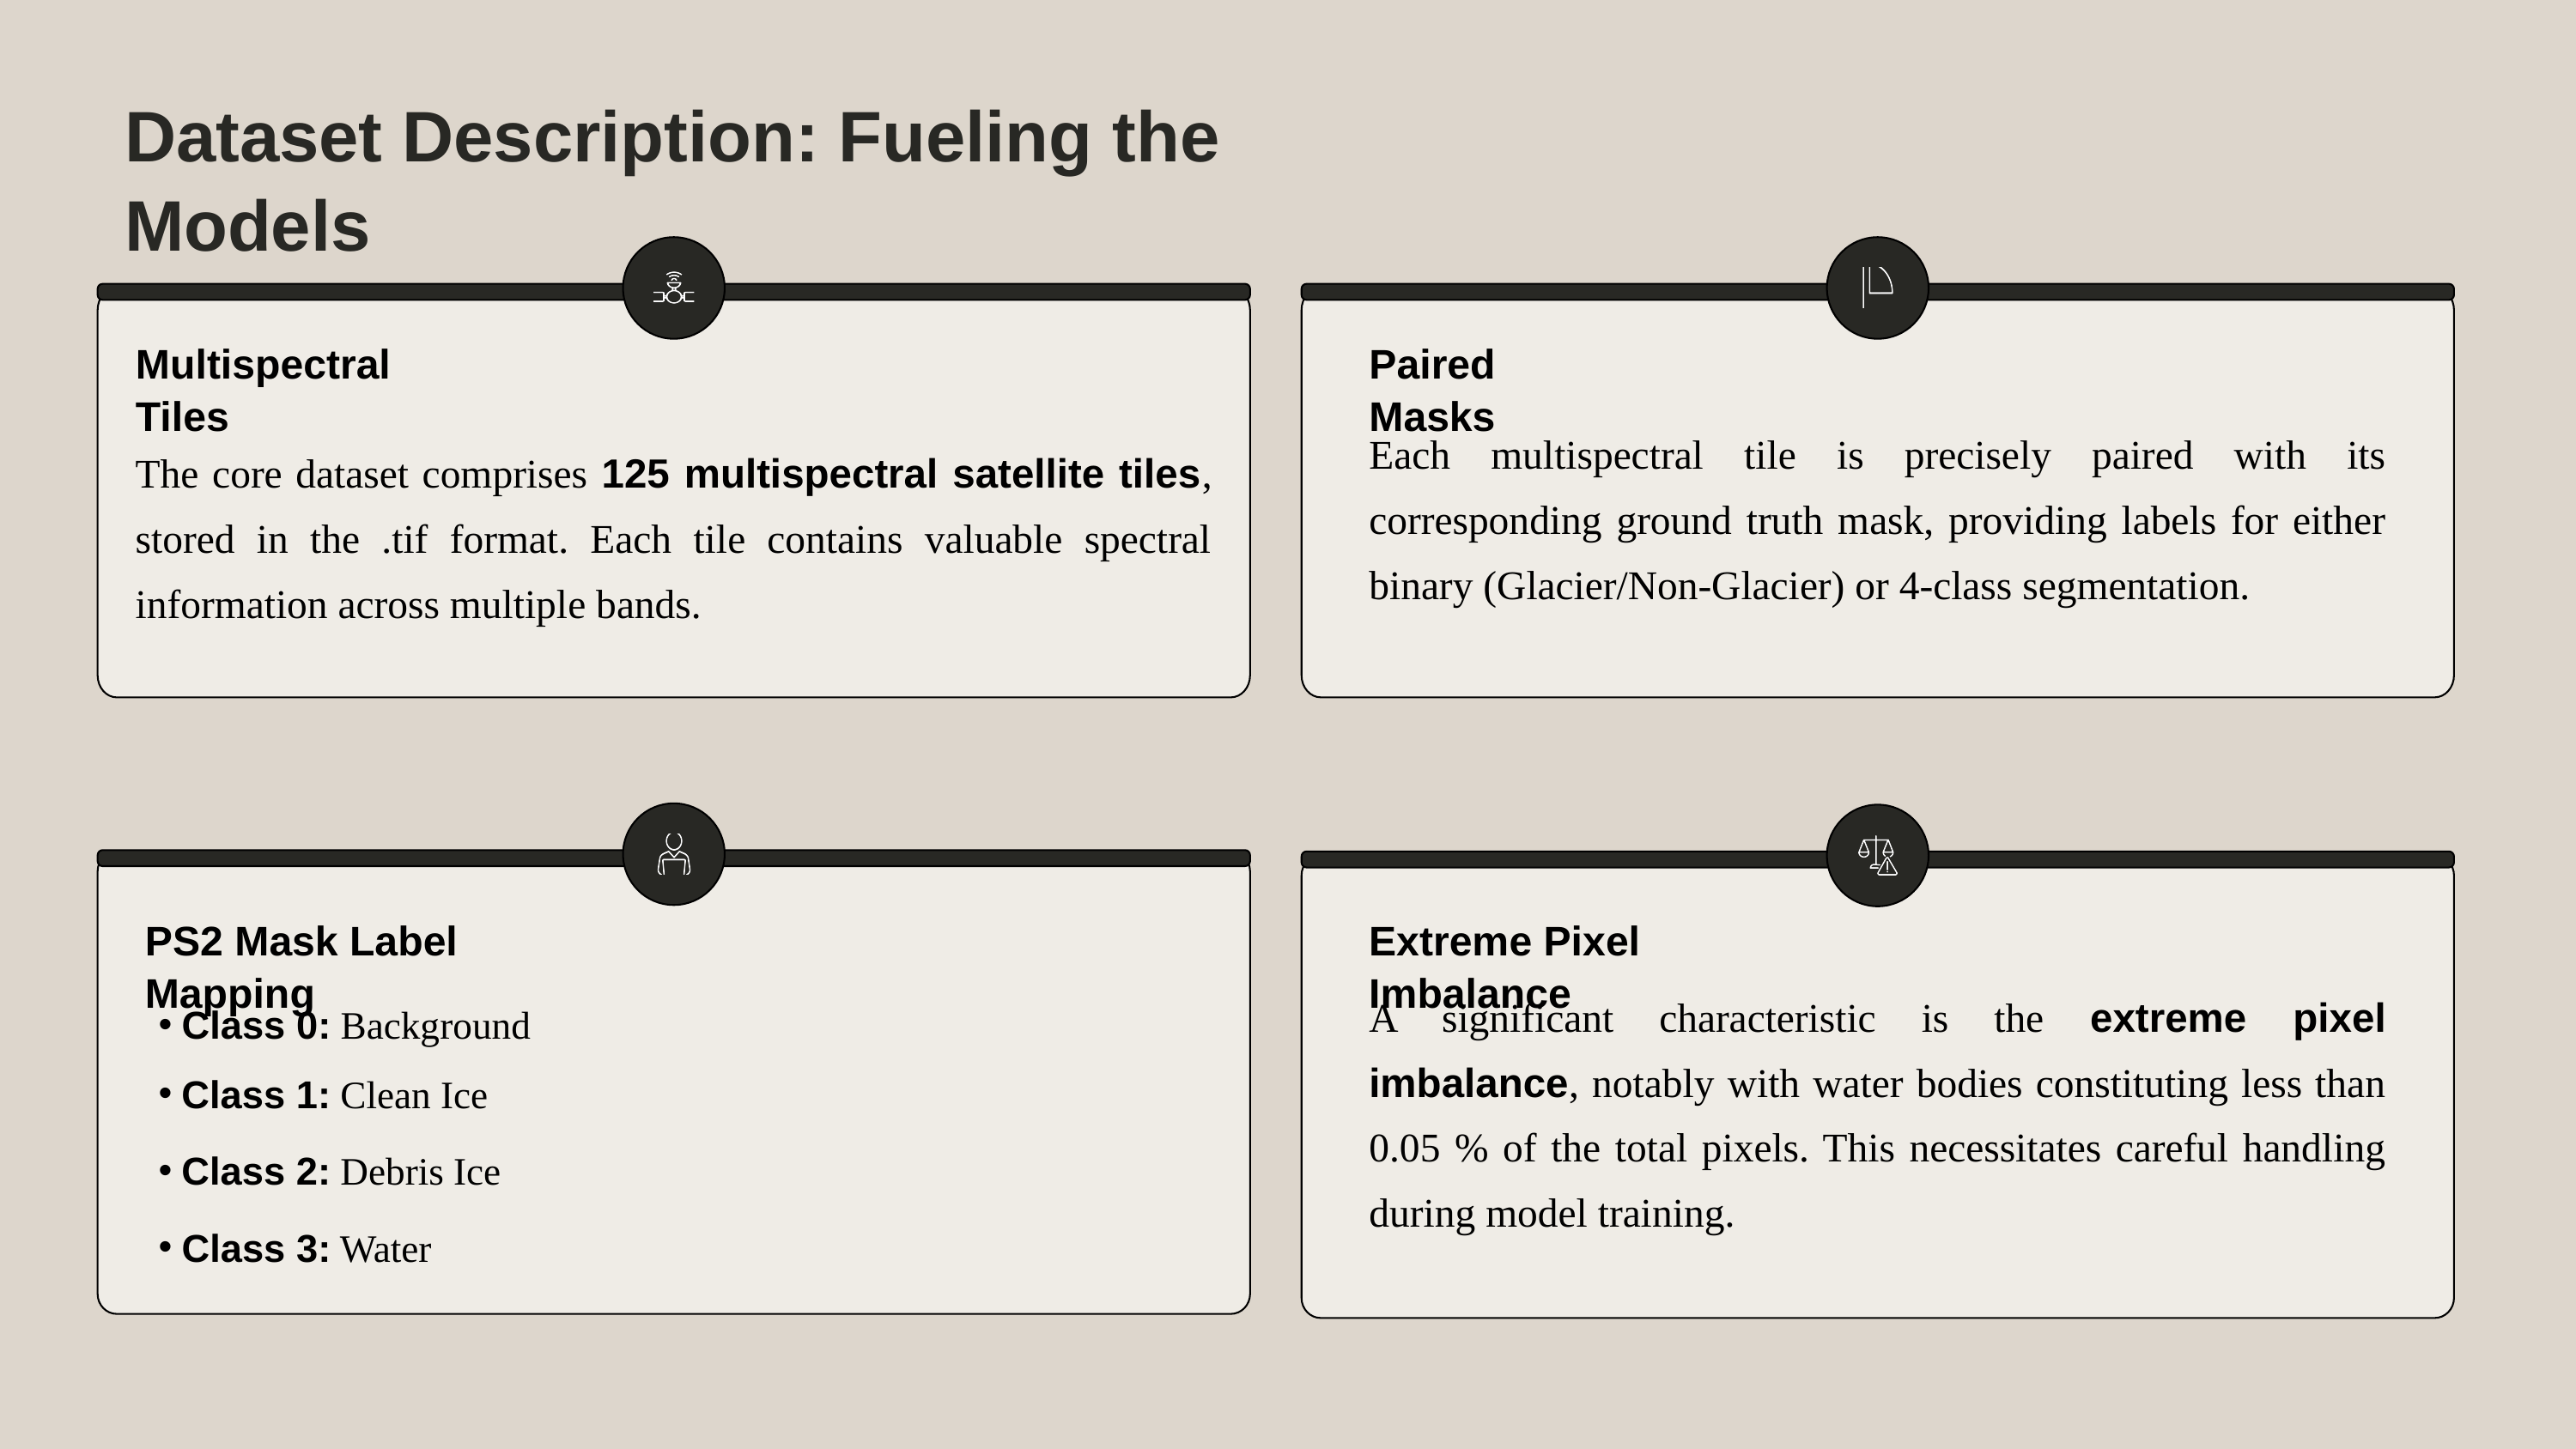

Dataset Description: Fueling the Models

Multispectral Tiles
Paired Masks
Each multispectral tile is precisely paired with its corresponding ground truth mask, providing labels for either binary (Glacier/Non-Glacier) or 4-class segmentation.
The core dataset comprises 125 multispectral satellite tiles, stored in the .tif format. Each tile contains valuable spectral information across multiple bands.

PS2 Mask Label Mapping
Extreme Pixel Imbalance
A significant characteristic is the extreme pixel imbalance, notably with water bodies constituting less than 0.05 % of the total pixels. This necessitates careful handling during model training.
Class 0: Background
Class 1: Clean Ice
Class 2: Debris Ice
Class 3: Water